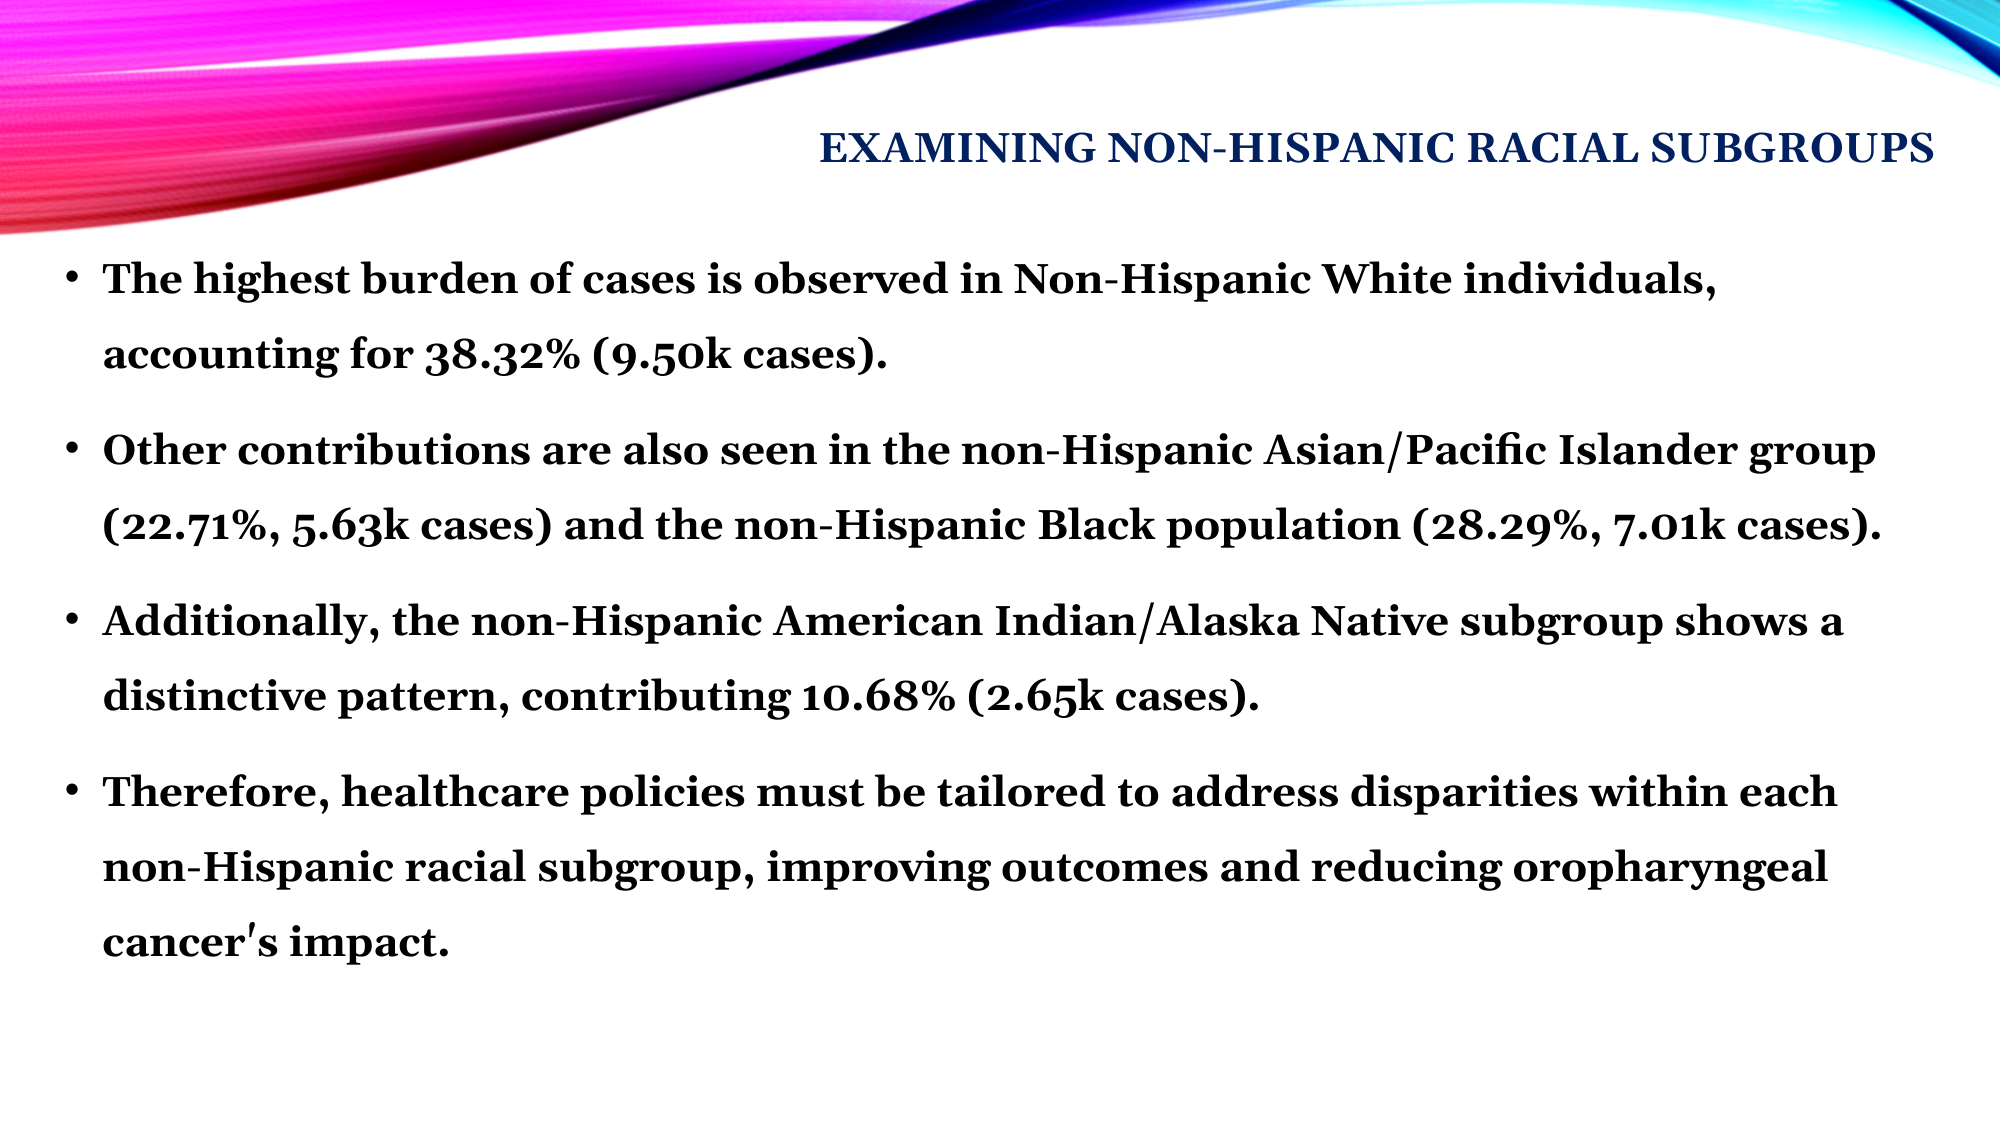

# Examining non-Hispanic racial subgroups
The highest burden of cases is observed in Non-Hispanic White individuals, accounting for 38.32% (9.50k cases).
Other contributions are also seen in the non-Hispanic Asian/Pacific Islander group (22.71%, 5.63k cases) and the non-Hispanic Black population (28.29%, 7.01k cases).
Additionally, the non-Hispanic American Indian/Alaska Native subgroup shows a distinctive pattern, contributing 10.68% (2.65k cases).
Therefore, healthcare policies must be tailored to address disparities within each non-Hispanic racial subgroup, improving outcomes and reducing oropharyngeal cancer's impact.